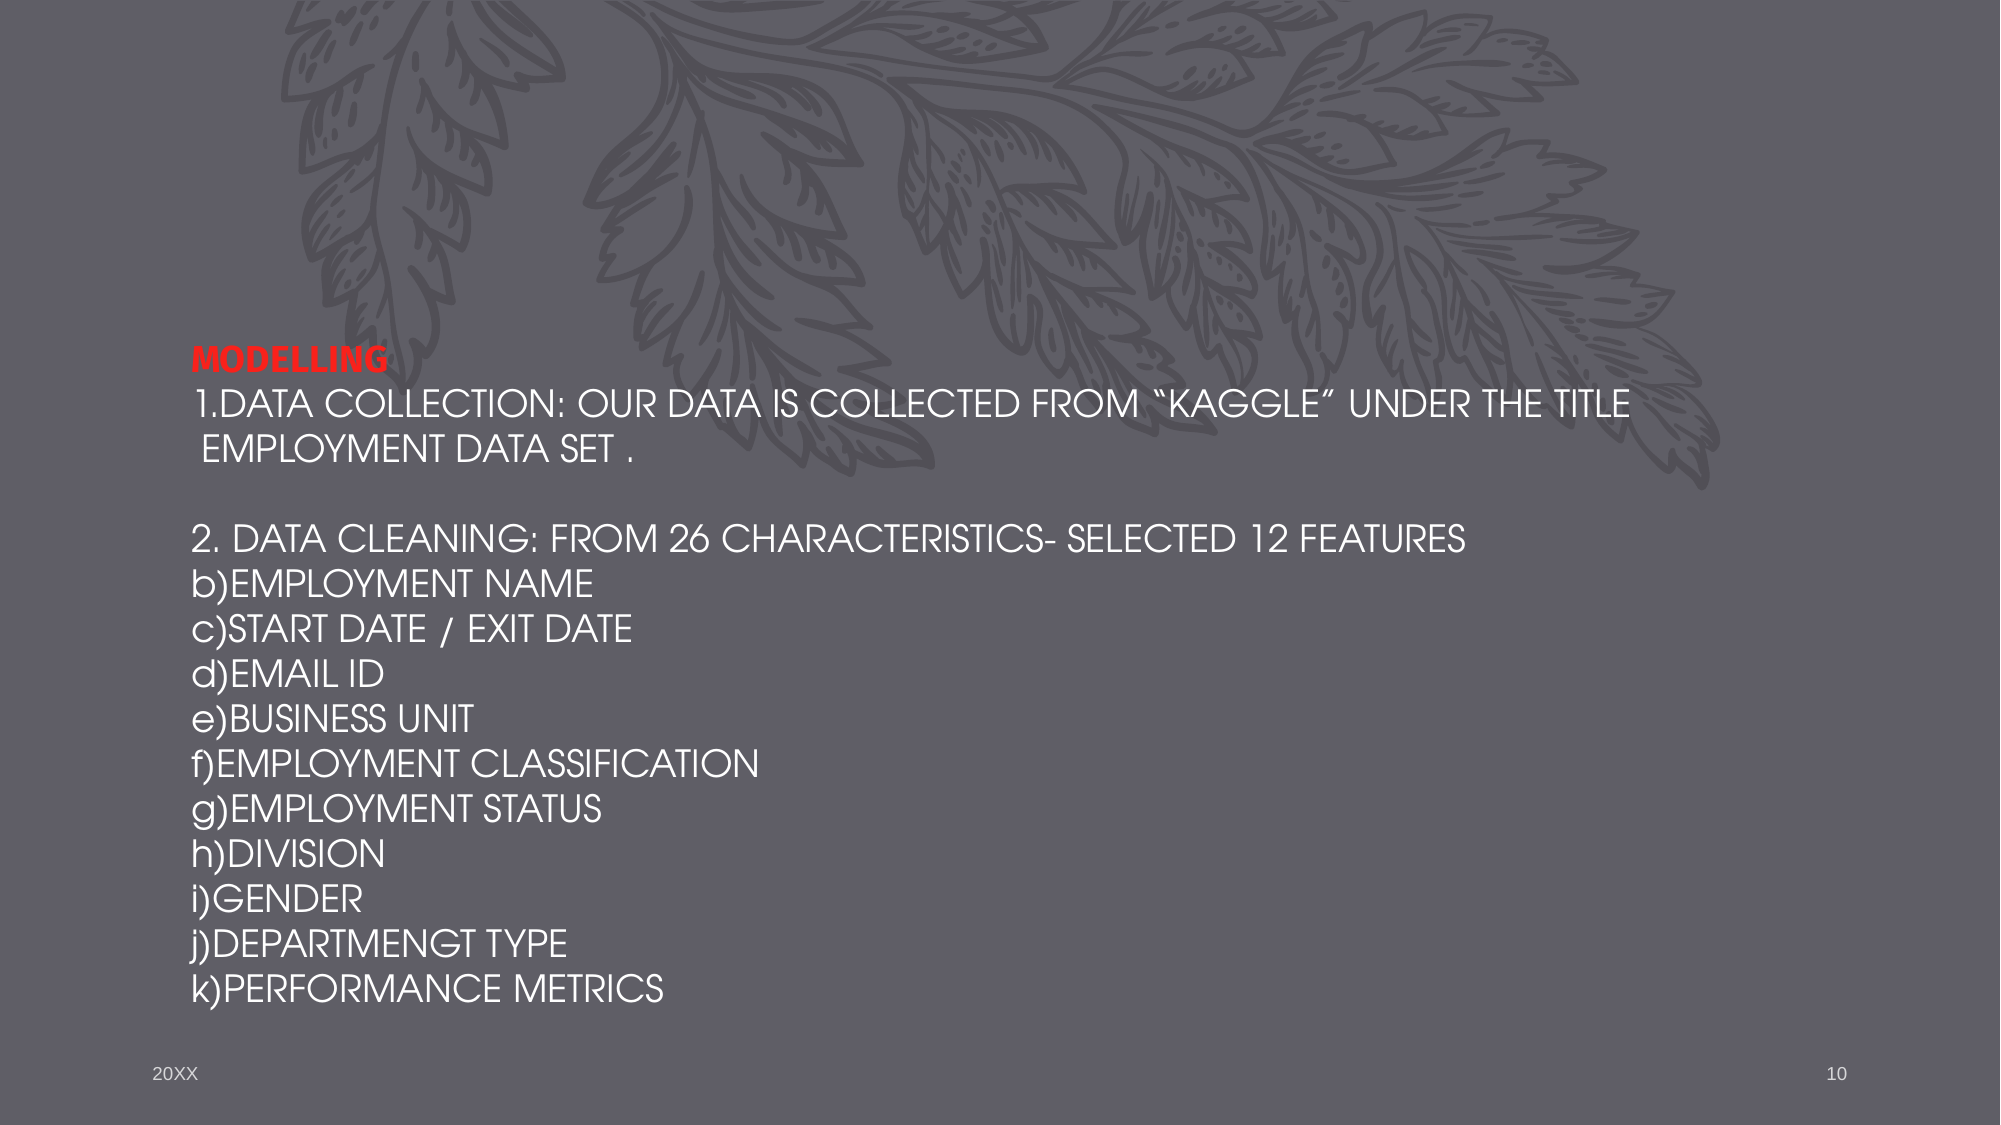

MODELLING
1.DATA COLLECTION: OUR DATA IS COLLECTED FROM “KAGGLE” UNDER THE TITLE                EMPLOYMENT DATA SET .

2. DATA CLEANING: FROM 26 CHARACTERISTICS- SELECTED 12 FEATURES
b)EMPLOYMENT NAME
c)START DATE / EXIT DATE
d)EMAIL ID
e)BUSINESS UNIT
f)EMPLOYMENT CLASSIFICATION
g)EMPLOYMENT STATUS
h)DIVISION
i)GENDER
j)DEPARTMENGT TYPE
k)PERFORMANCE METRICS
20XX
10